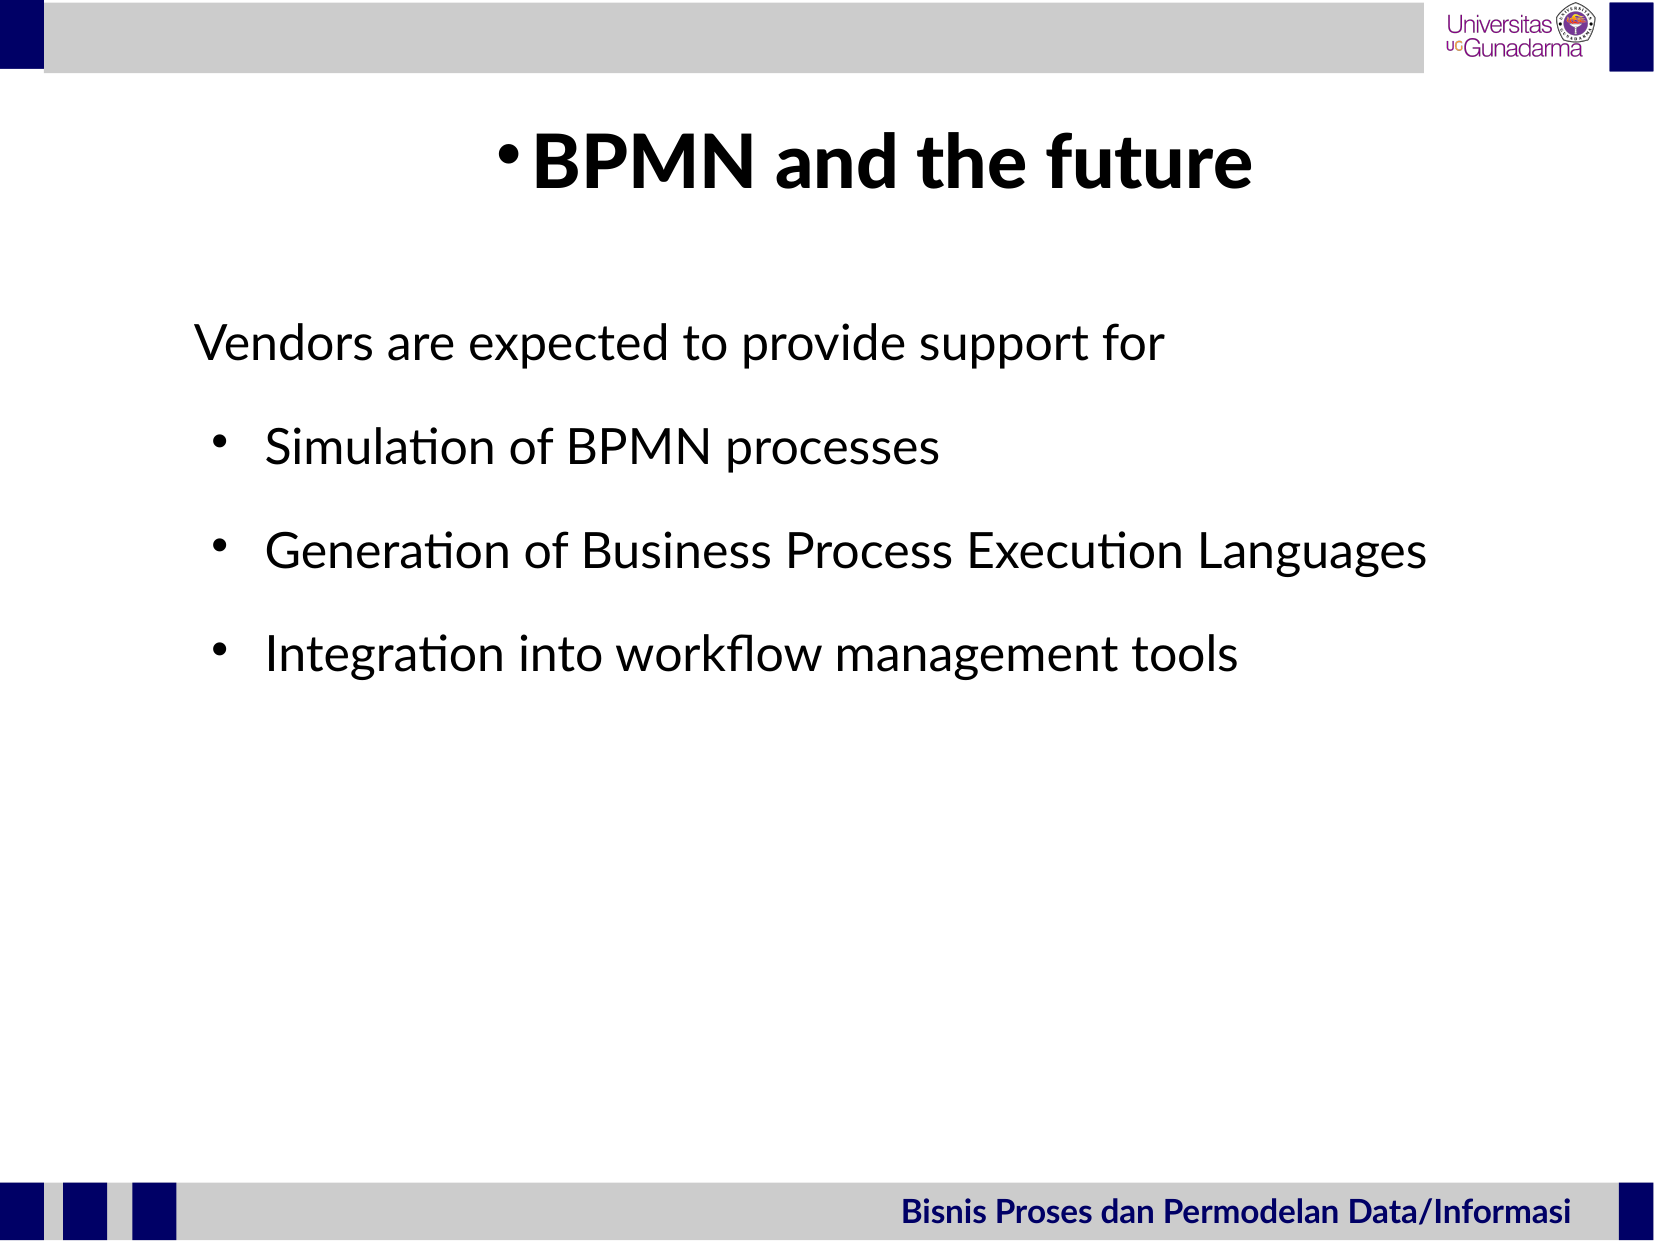

BPMN and the future
Vendors are expected to provide support for
Simulation of BPMN processes
Generation of Business Process Execution Languages
Integration into workflow management tools